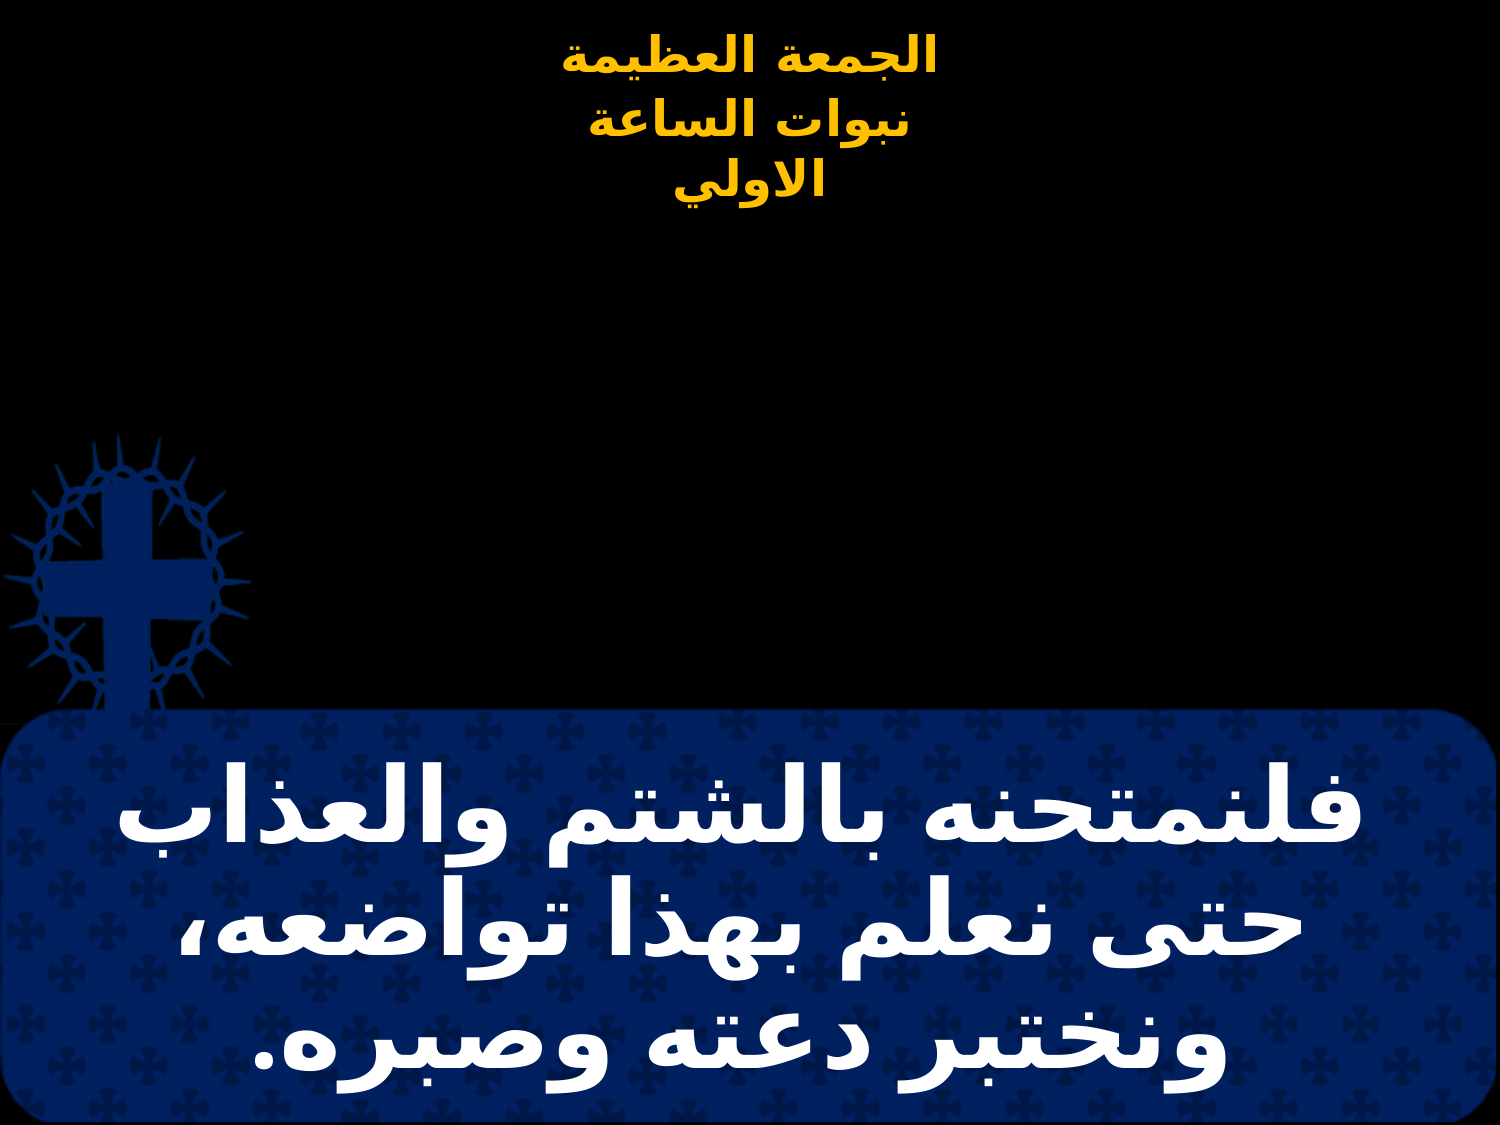

# فلنمتحنه بالشتم والعذاب حتى نعلم بهذا تواضعه، ونختبر دعته وصبره.